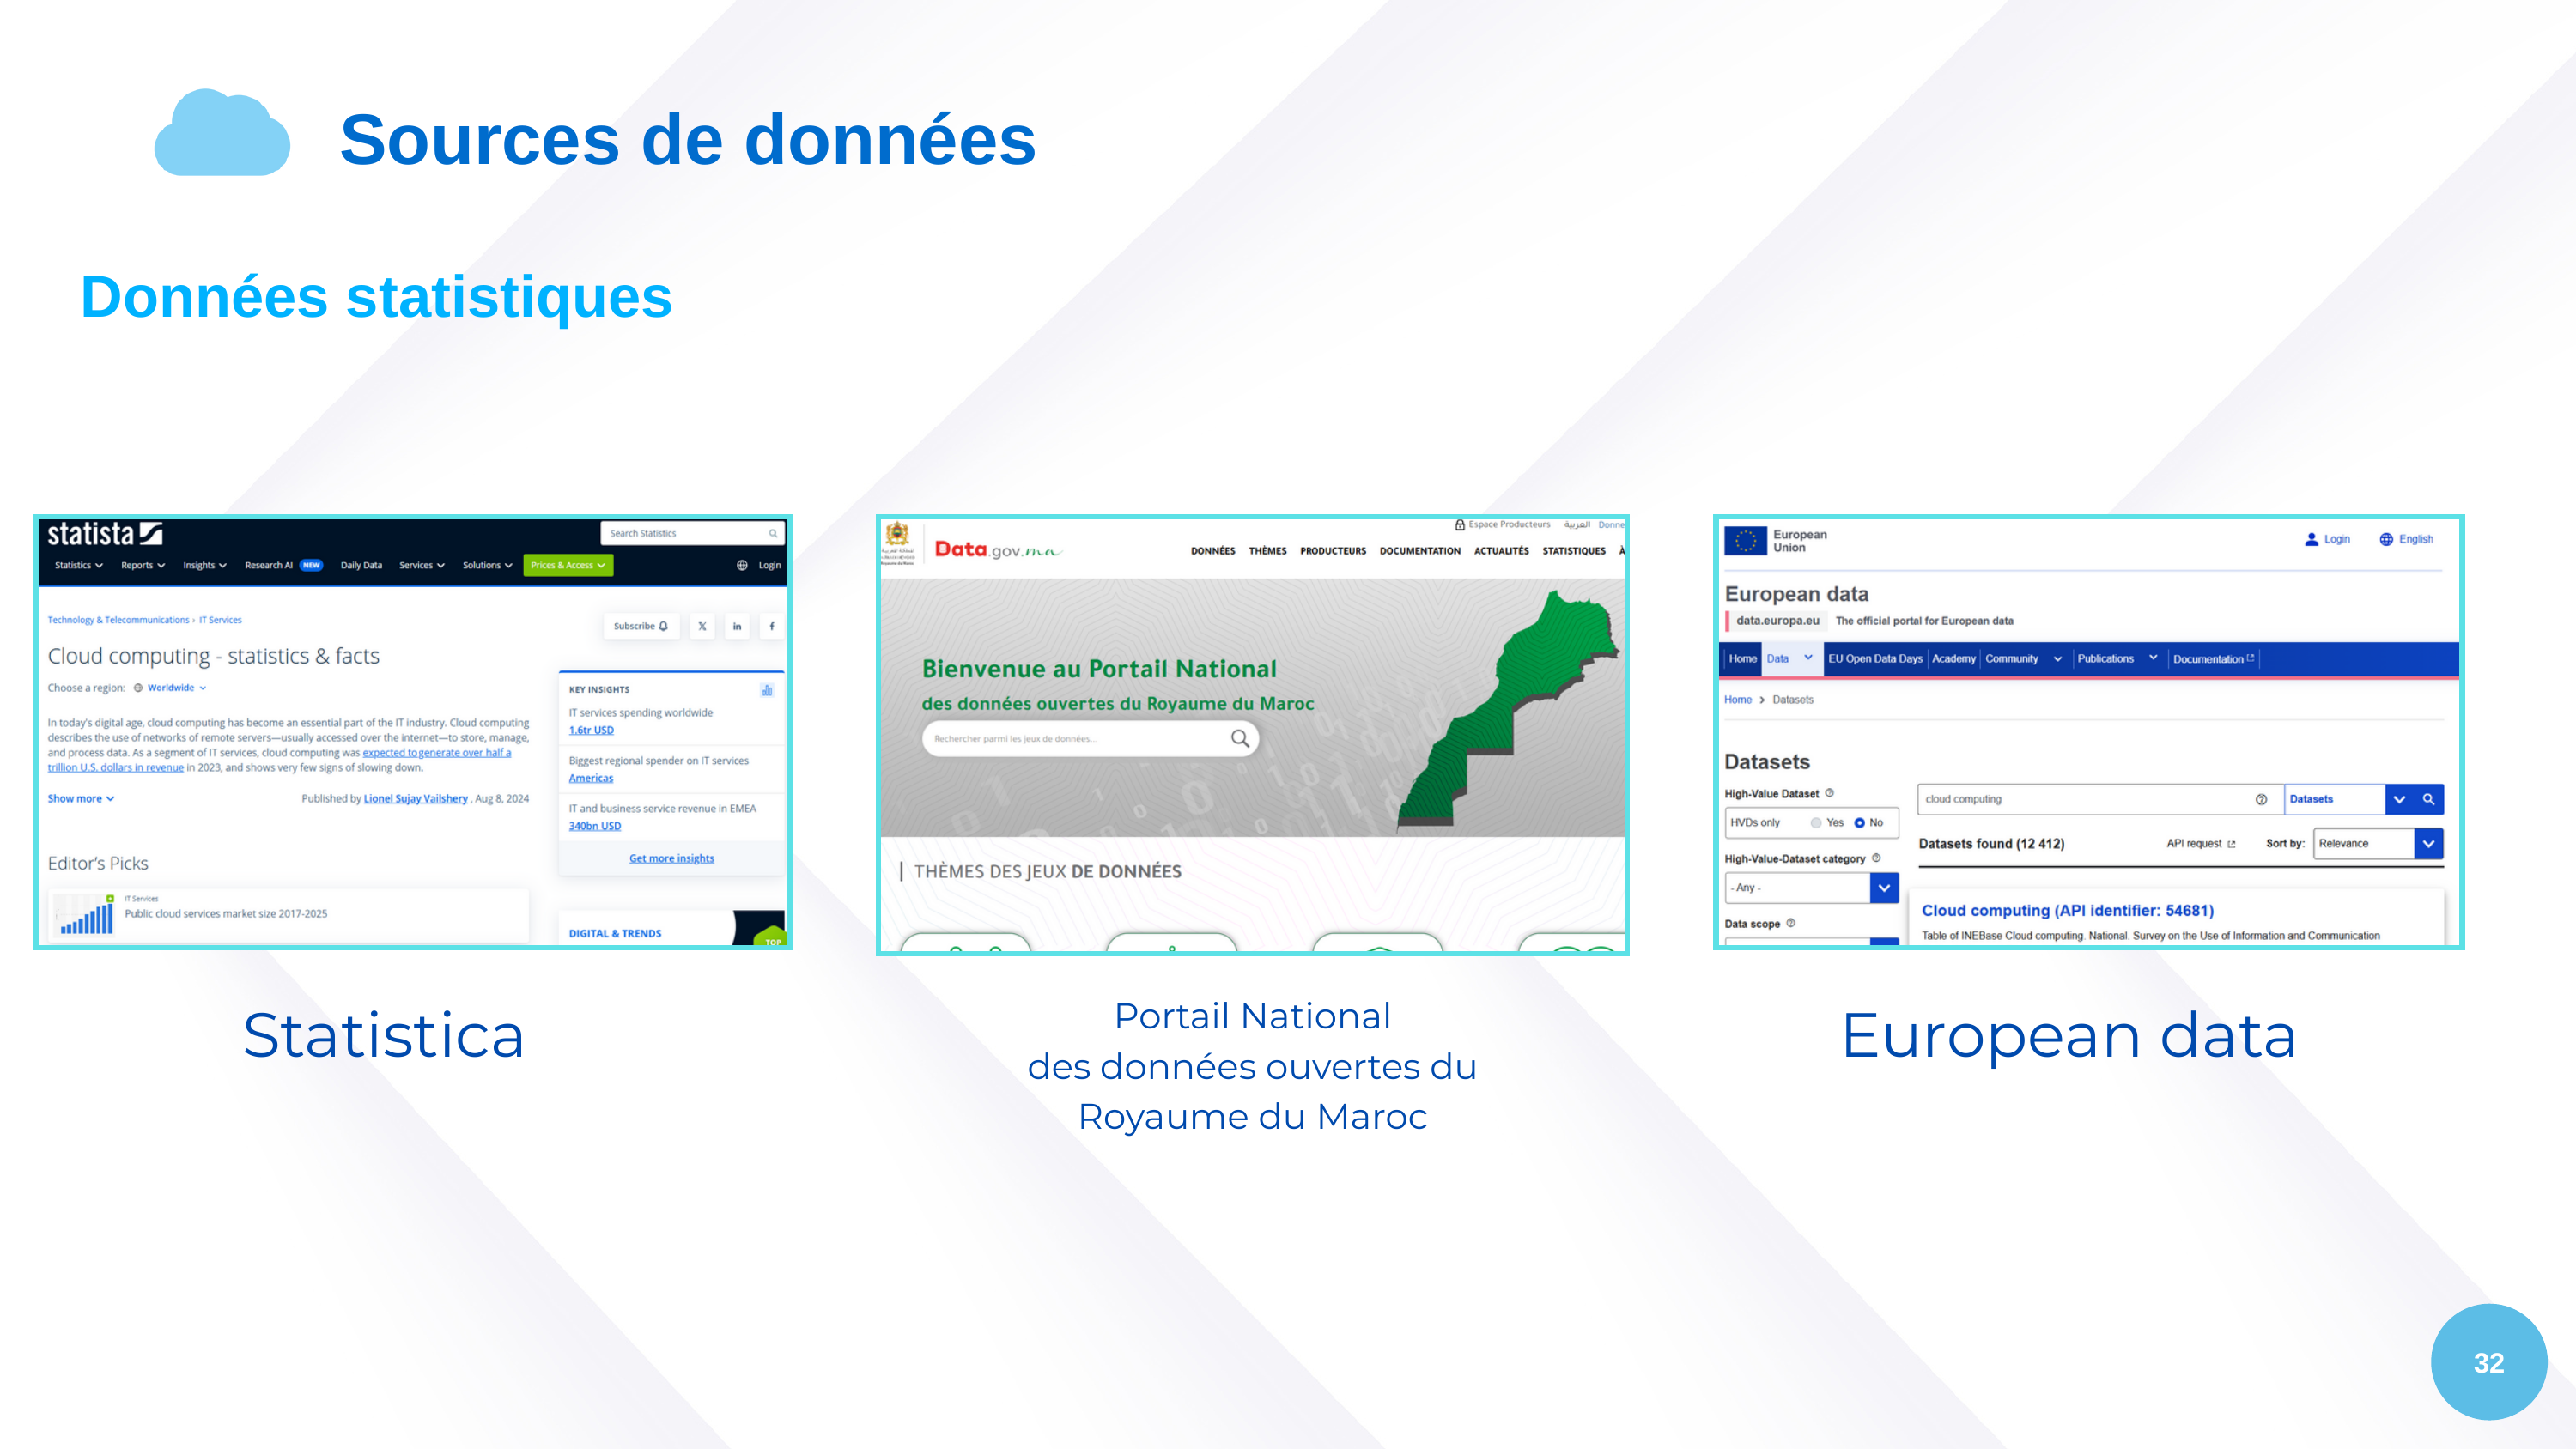

Sources de données
Données statistiques

Statistica
European data
Portail National
des données ouvertes du Royaume du Maroc

32